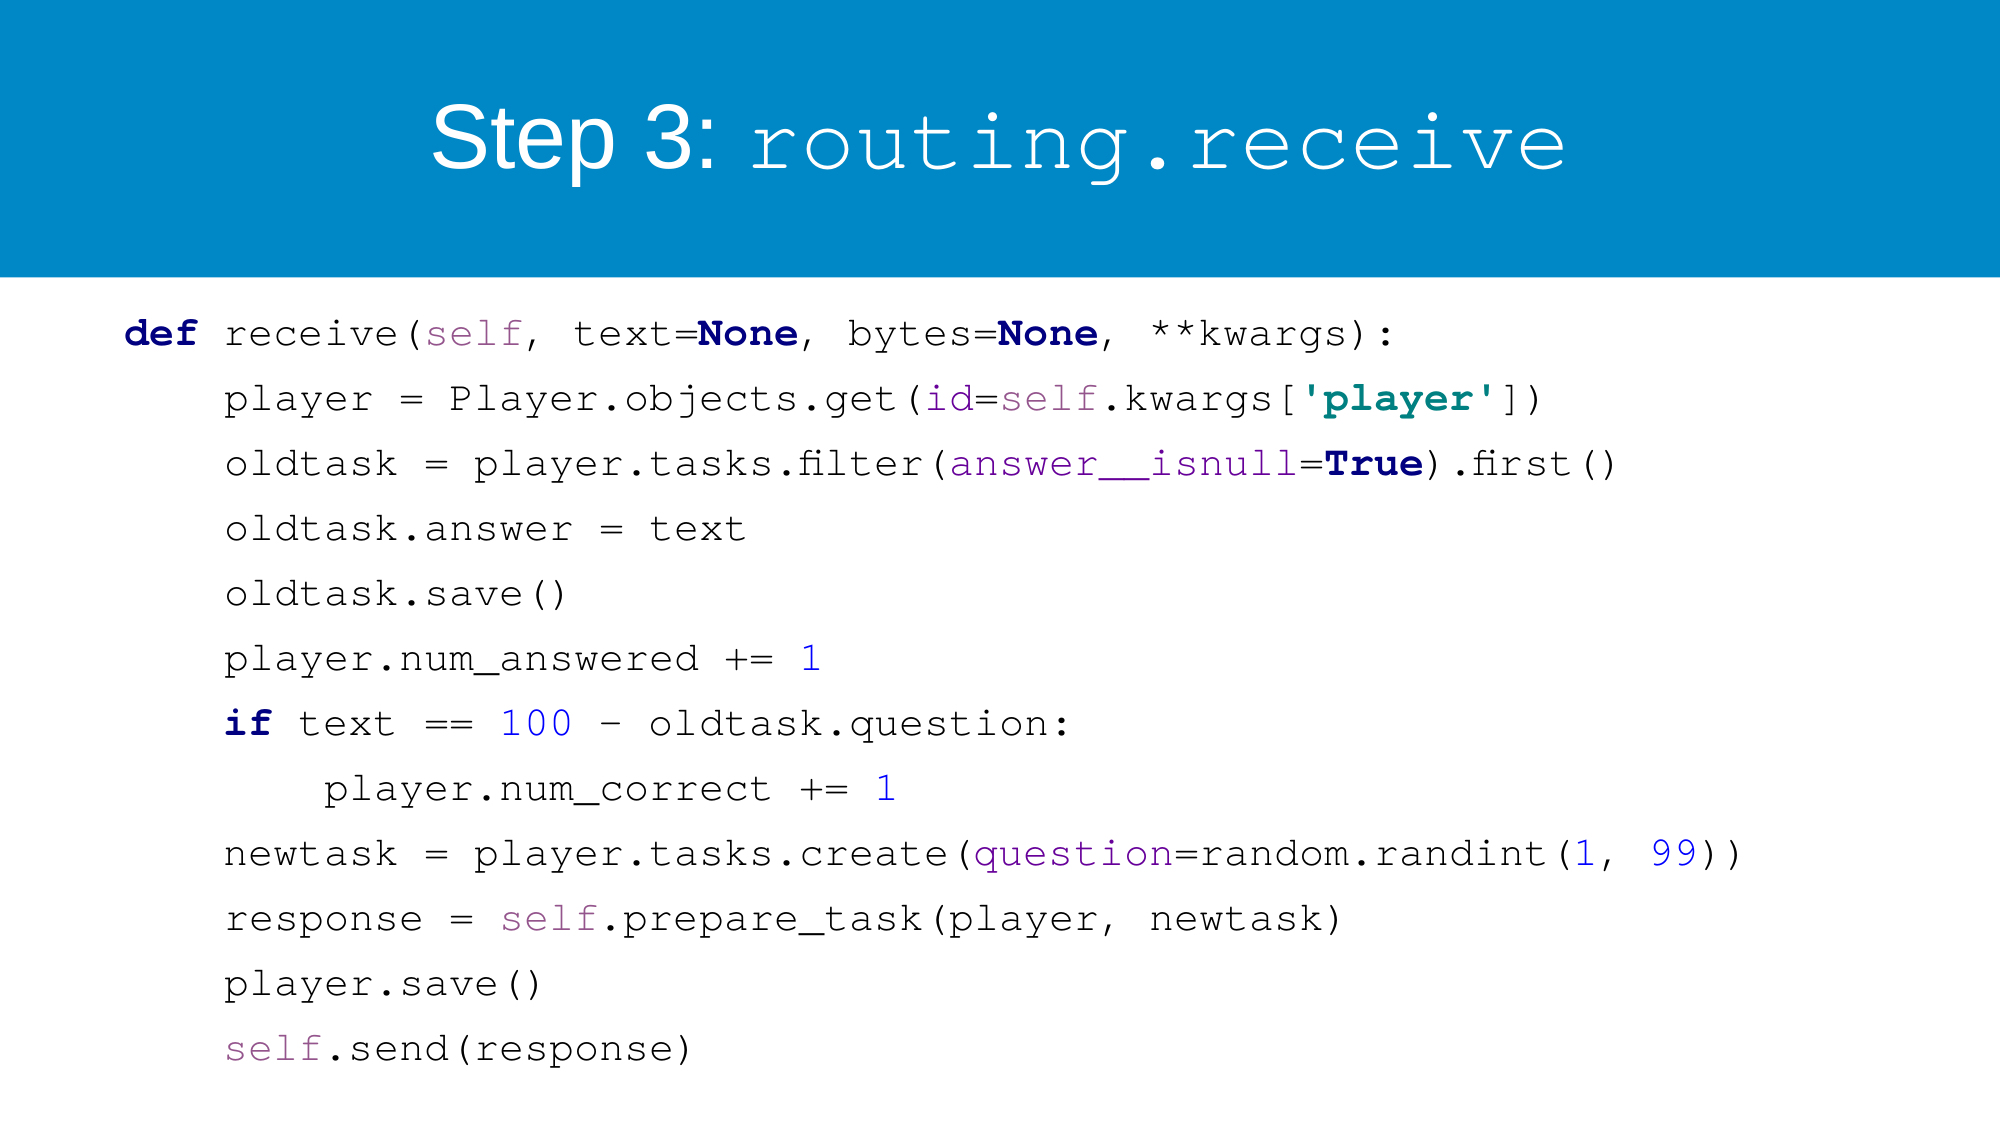

# Step 3: routing.receive
def receive(self, text=None, bytes=None, **kwargs):
    player = Player.objects.get(id=self.kwargs['player'])
    oldtask = player.tasks.filter(answer__isnull=True).first()
    oldtask.answer = text
    oldtask.save()
    player.num_answered += 1
    if text == 100 - oldtask.question:
        player.num_correct += 1
    newtask = player.tasks.create(question=random.randint(1, 99))
    response = self.prepare_task(player, newtask)
    player.save()
    self.send(response)